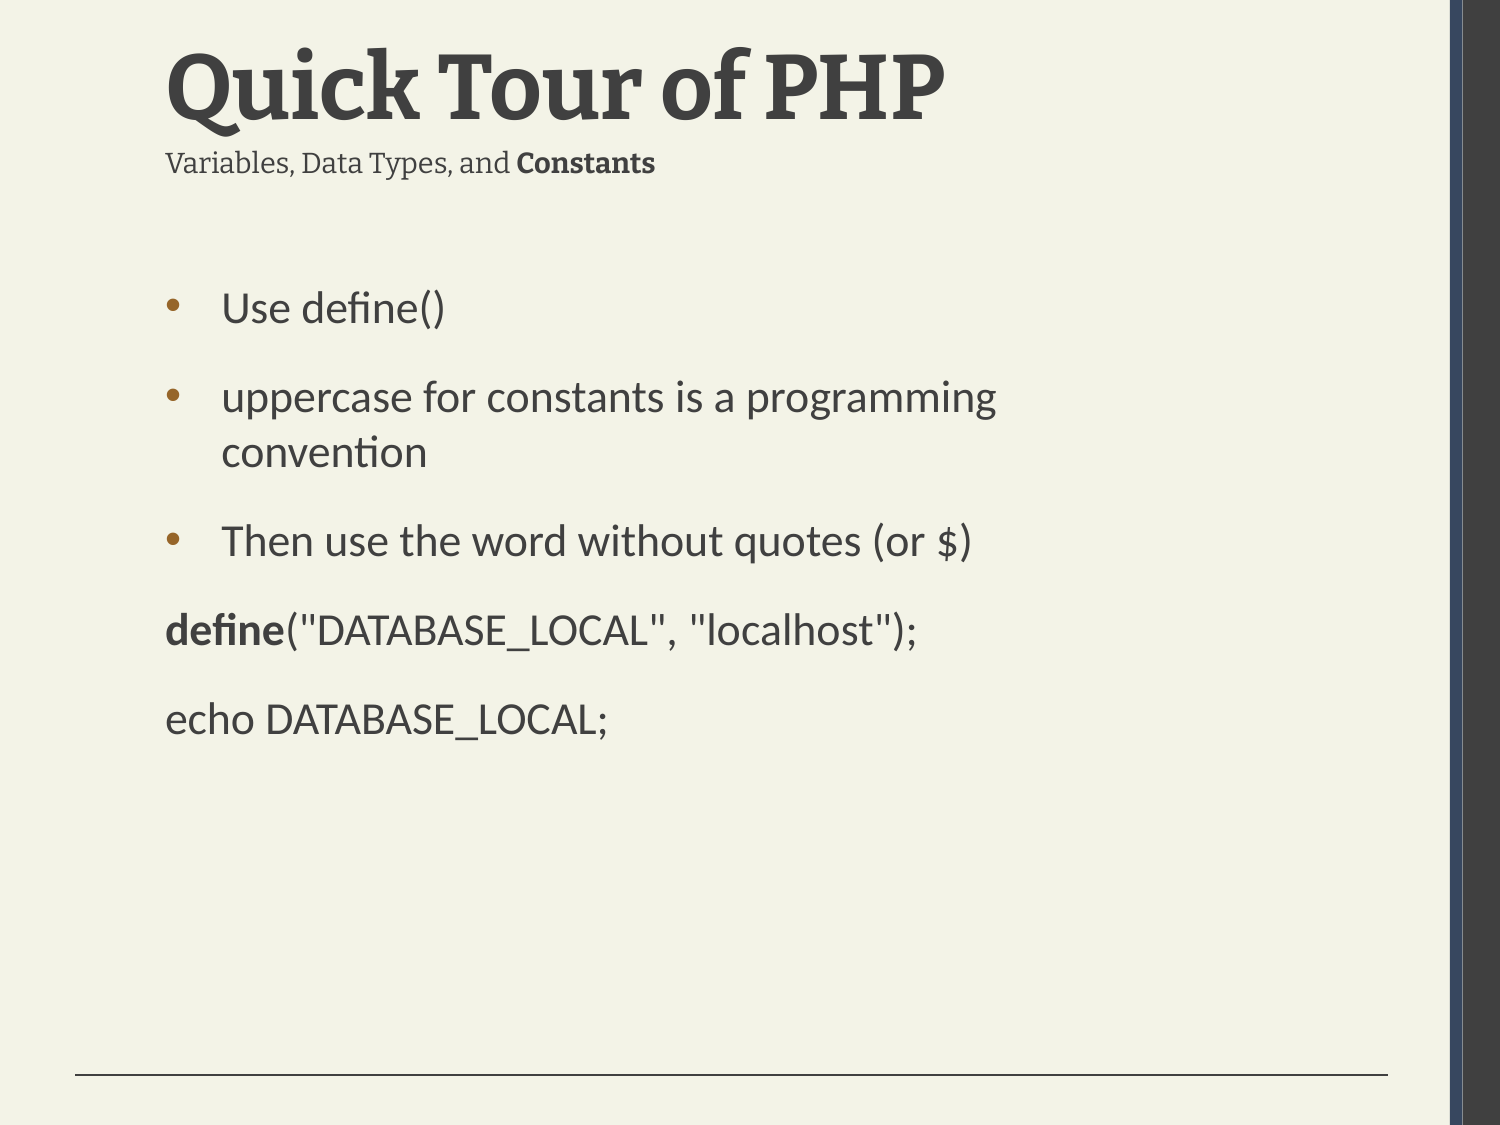

# Quick Tour of PHP
Variables, Data Types, and Constants
Use define()
uppercase for constants is a programming convention
Then use the word without quotes (or $)
define("DATABASE_LOCAL", "localhost");
echo DATABASE_LOCAL;